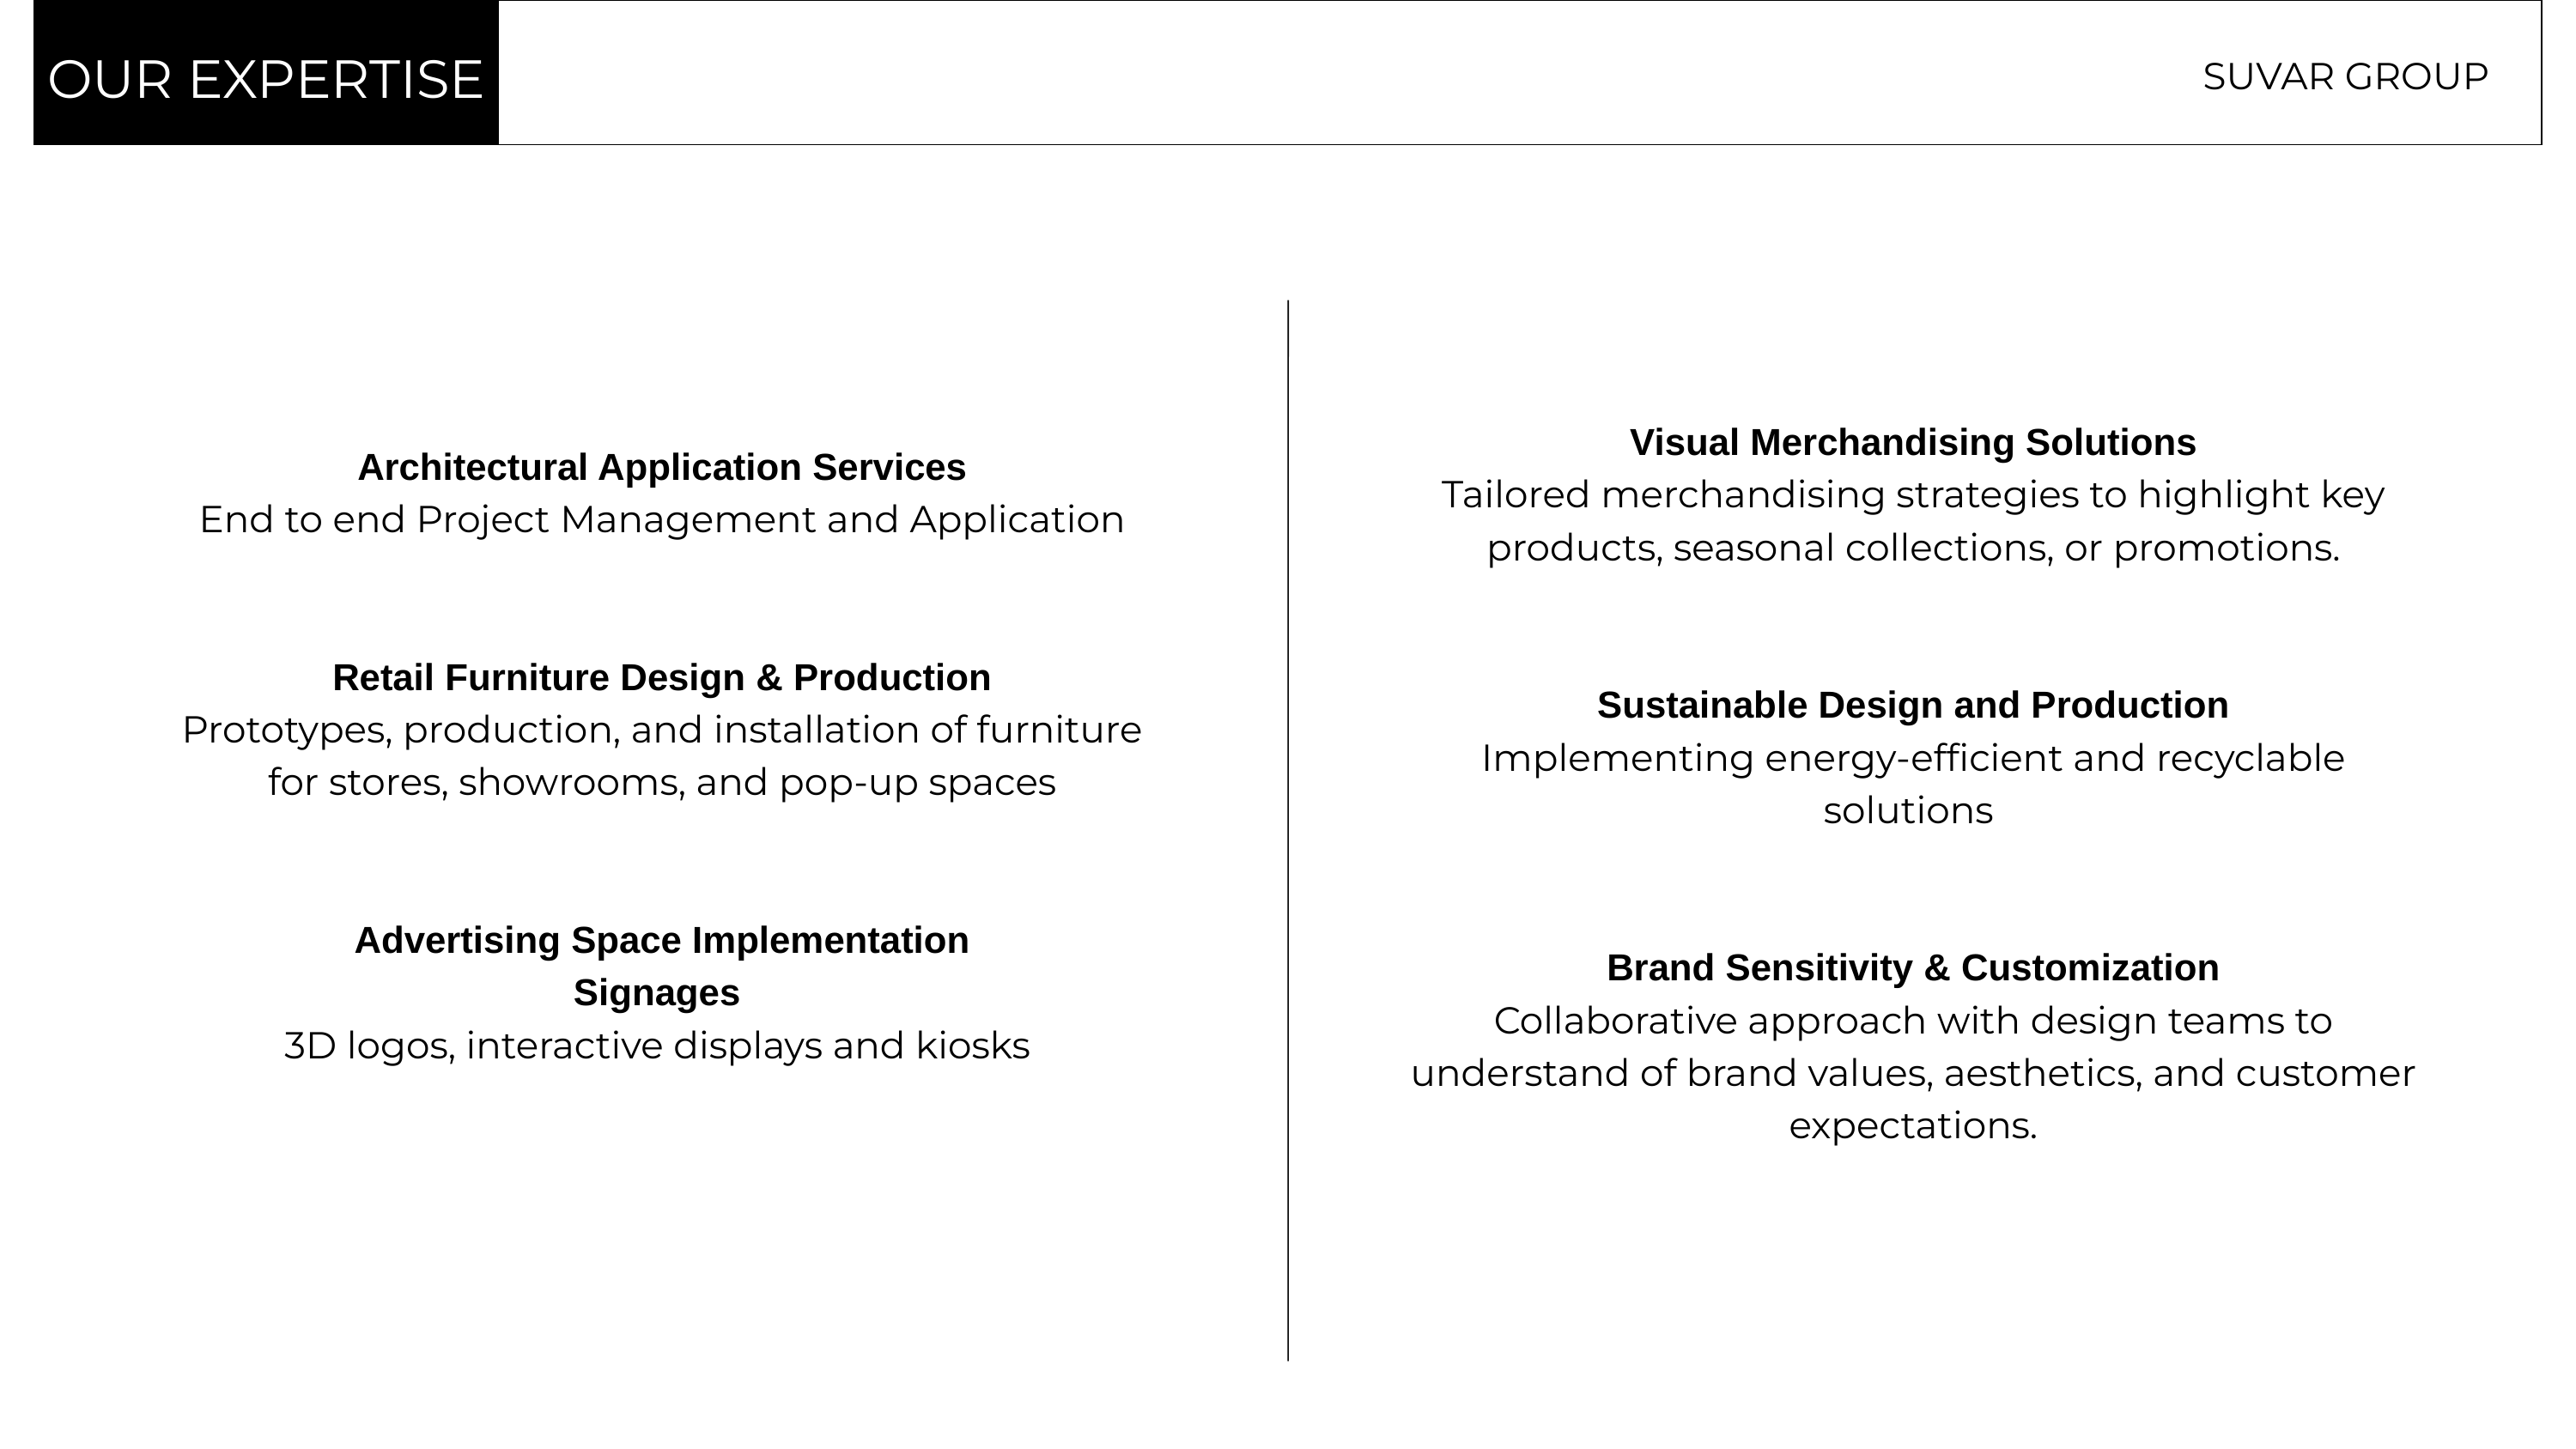

OUR EXPERTISE
SUVAR GROUP

Visual Merchandising Solutions
Tailored merchandising strategies to highlight key products, seasonal collections, or promotions.

Sustainable Design and Production
Implementing energy-efficient and recyclable solutions

Brand Sensitivity & Customization
Collaborative approach with design teams to understand of brand values, aesthetics, and customer expectations.

Architectural Application Services
End to end Project Management and Application

Retail Furniture Design & Production
Prototypes, production, and installation of furniture for stores, showrooms, and pop-up spaces

Advertising Space Implementation
Signages
3D logos, interactive displays and kiosks